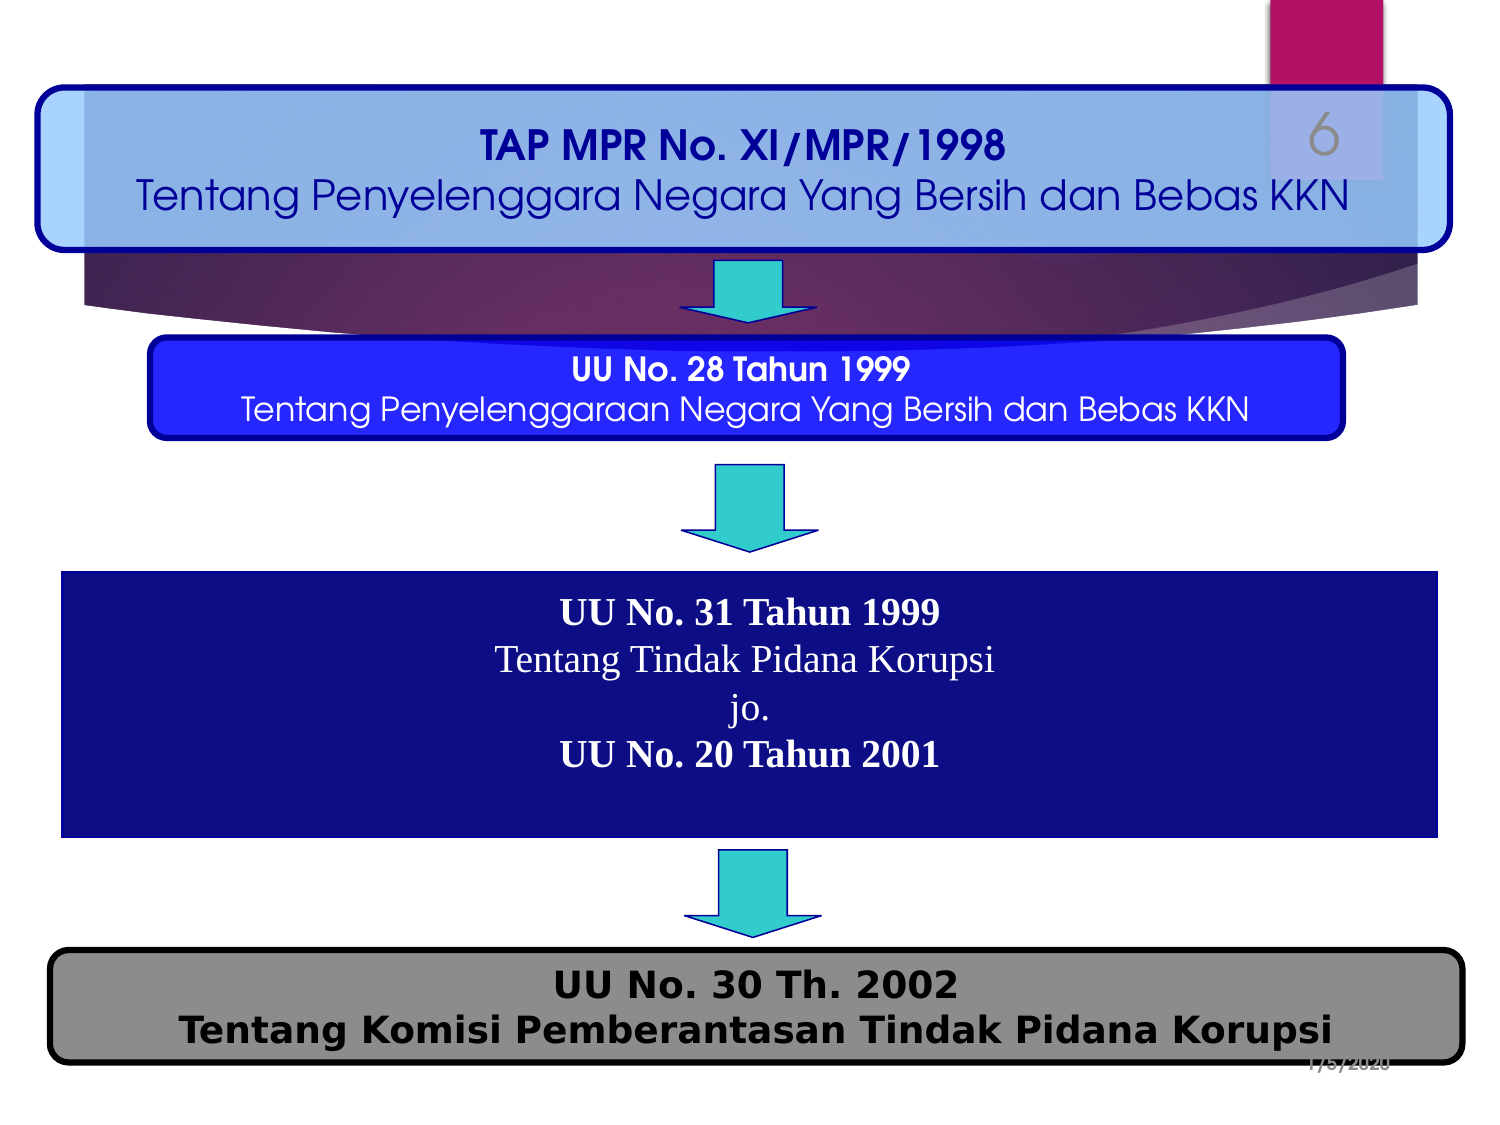

6
TAP MPR No. XI/MPR/1998
Tentang Penyelenggara Negara Yang Bersih dan Bebas KKN

UU No. 28 Tahun 1999
Tentang Penyelenggaraan Negara Yang Bersih dan Bebas KKN

UU No. 31 Tahun 1999
Tentang Tindak Pidana Korupsi
jo.
UU No. 20 Tahun 2001

UU No. 30 Th. 2002
Tentang Komisi Pemberantasan Tindak Pidana Korupsi
1/5/2020